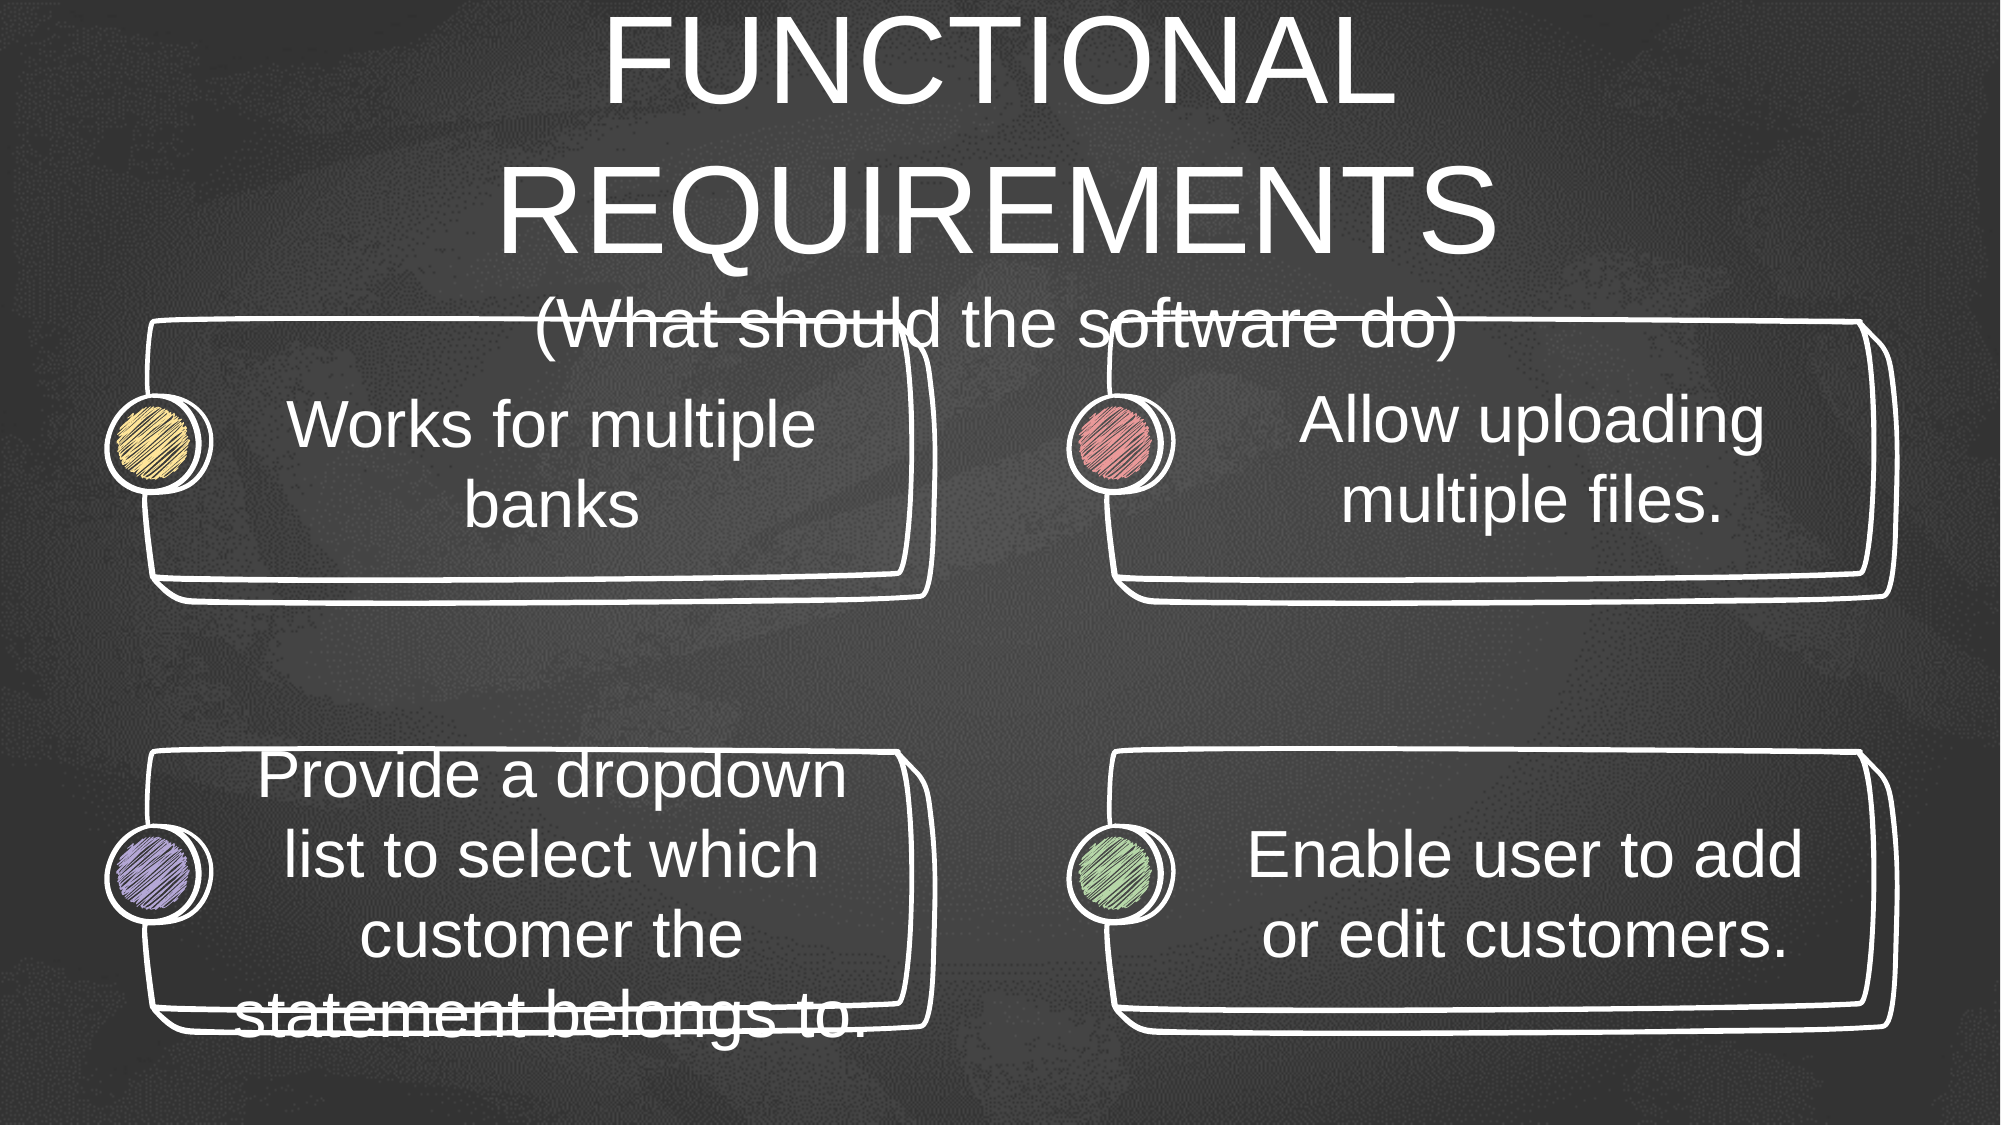

FUNCTIONAL REQUIREMENTS
(What should the software do)

Allow uploading multiple files.

Works for multiple banks

Provide a dropdown list to select which customer the statement belongs to.
Enable user to add or edit customers.